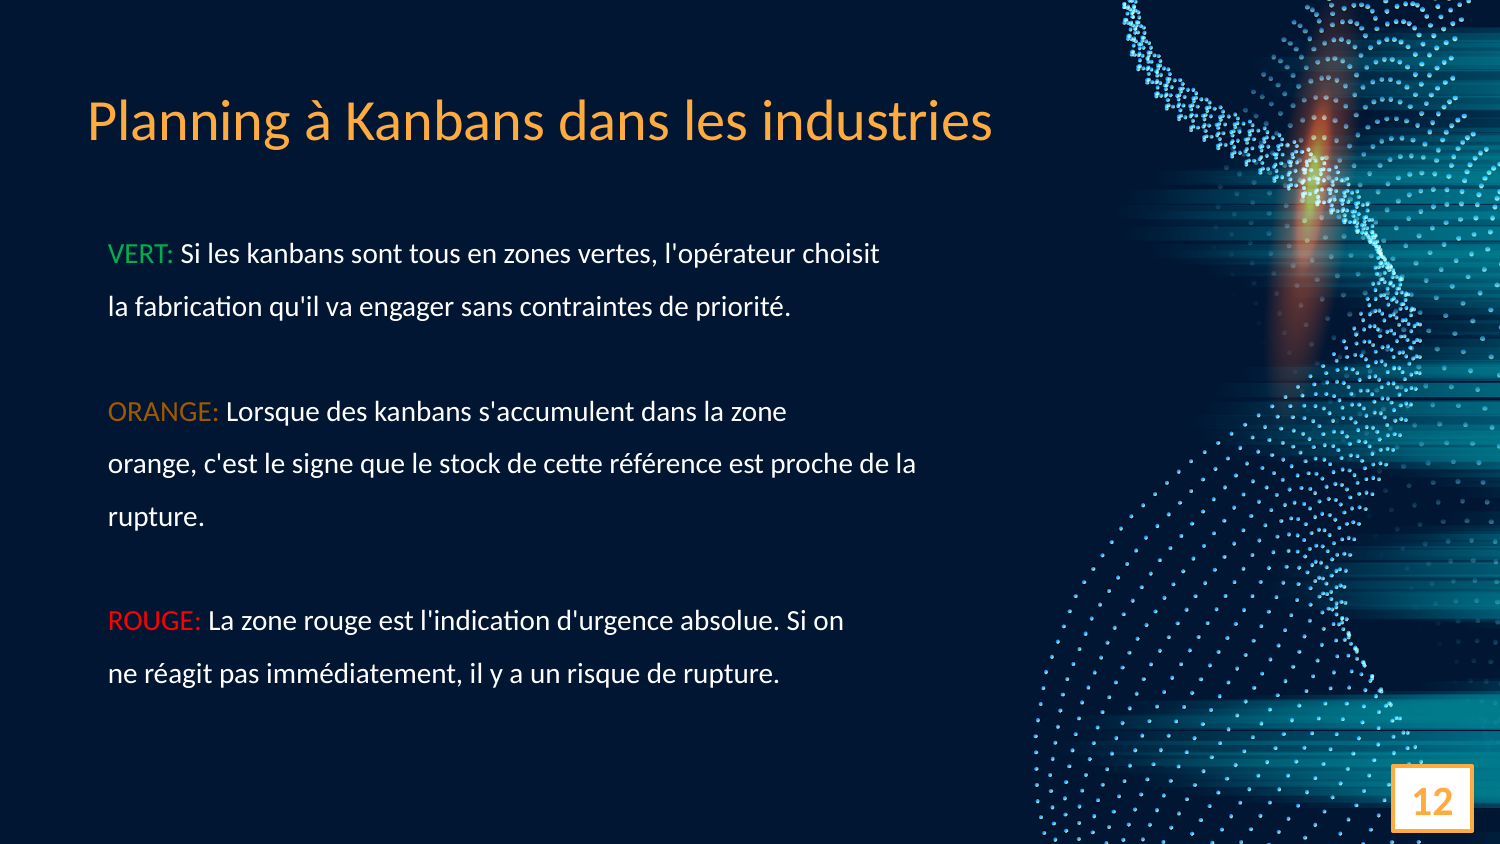

Planning à Kanbans dans les industries
VERT: Si les kanbans sont tous en zones vertes, l'opérateur choisit
la fabrication qu'il va engager sans contraintes de priorité.

ORANGE: Lorsque des kanbans s'accumulent dans la zone
orange, c'est le signe que le stock de cette référence est proche de la
rupture.

ROUGE: La zone rouge est l'indication d'urgence absolue. Si on
ne réagit pas immédiatement, il y a un risque de rupture.
12